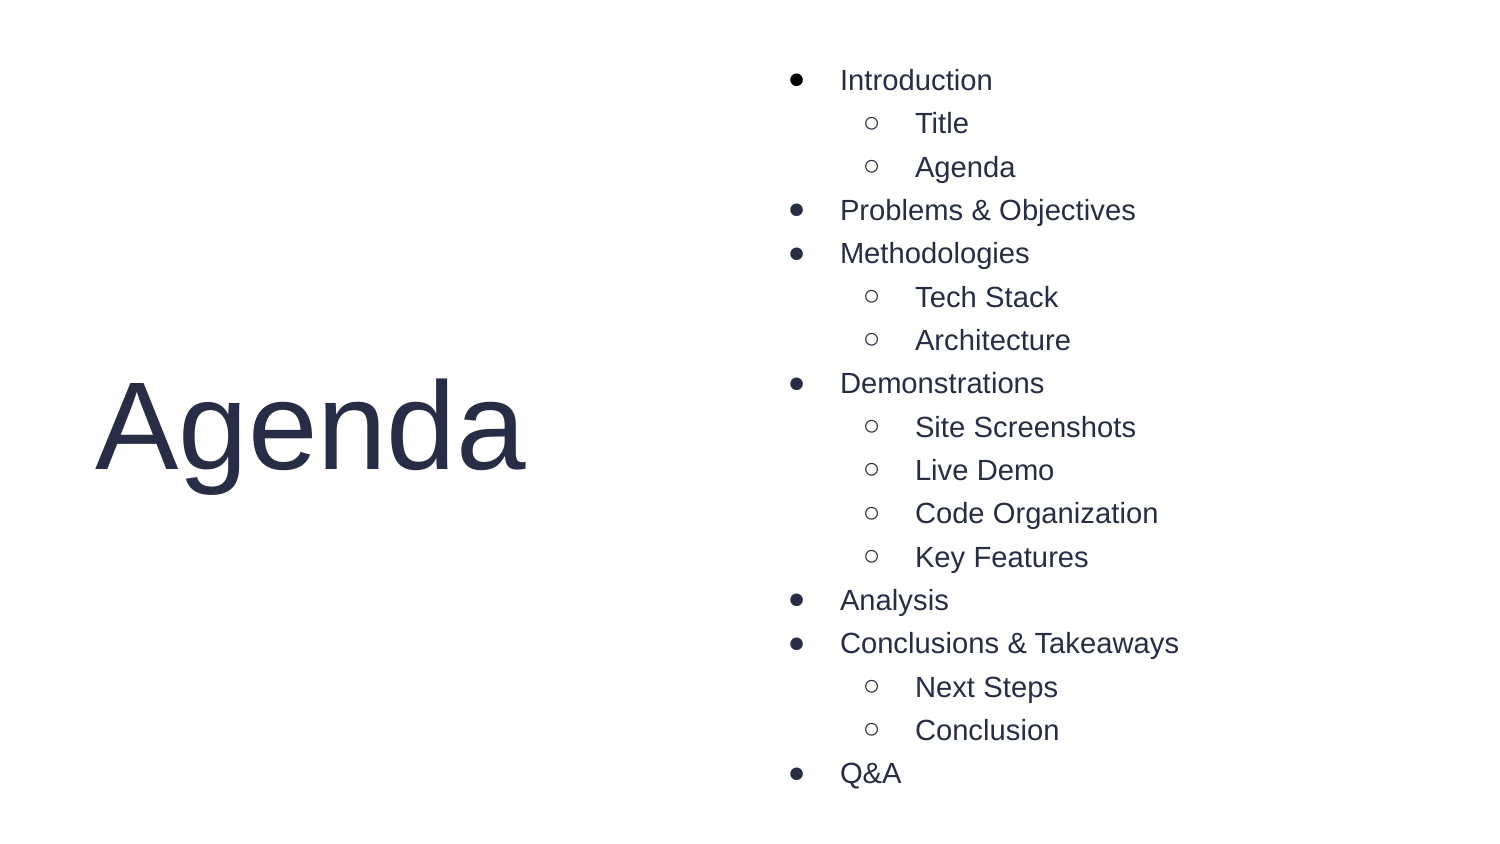

Introduction
Title
Agenda
Problems & Objectives
Methodologies
Tech Stack
Architecture
Demonstrations
Site Screenshots
Live Demo
Code Organization
Key Features
Analysis
Conclusions & Takeaways
Next Steps
Conclusion
Q&A
# Agenda